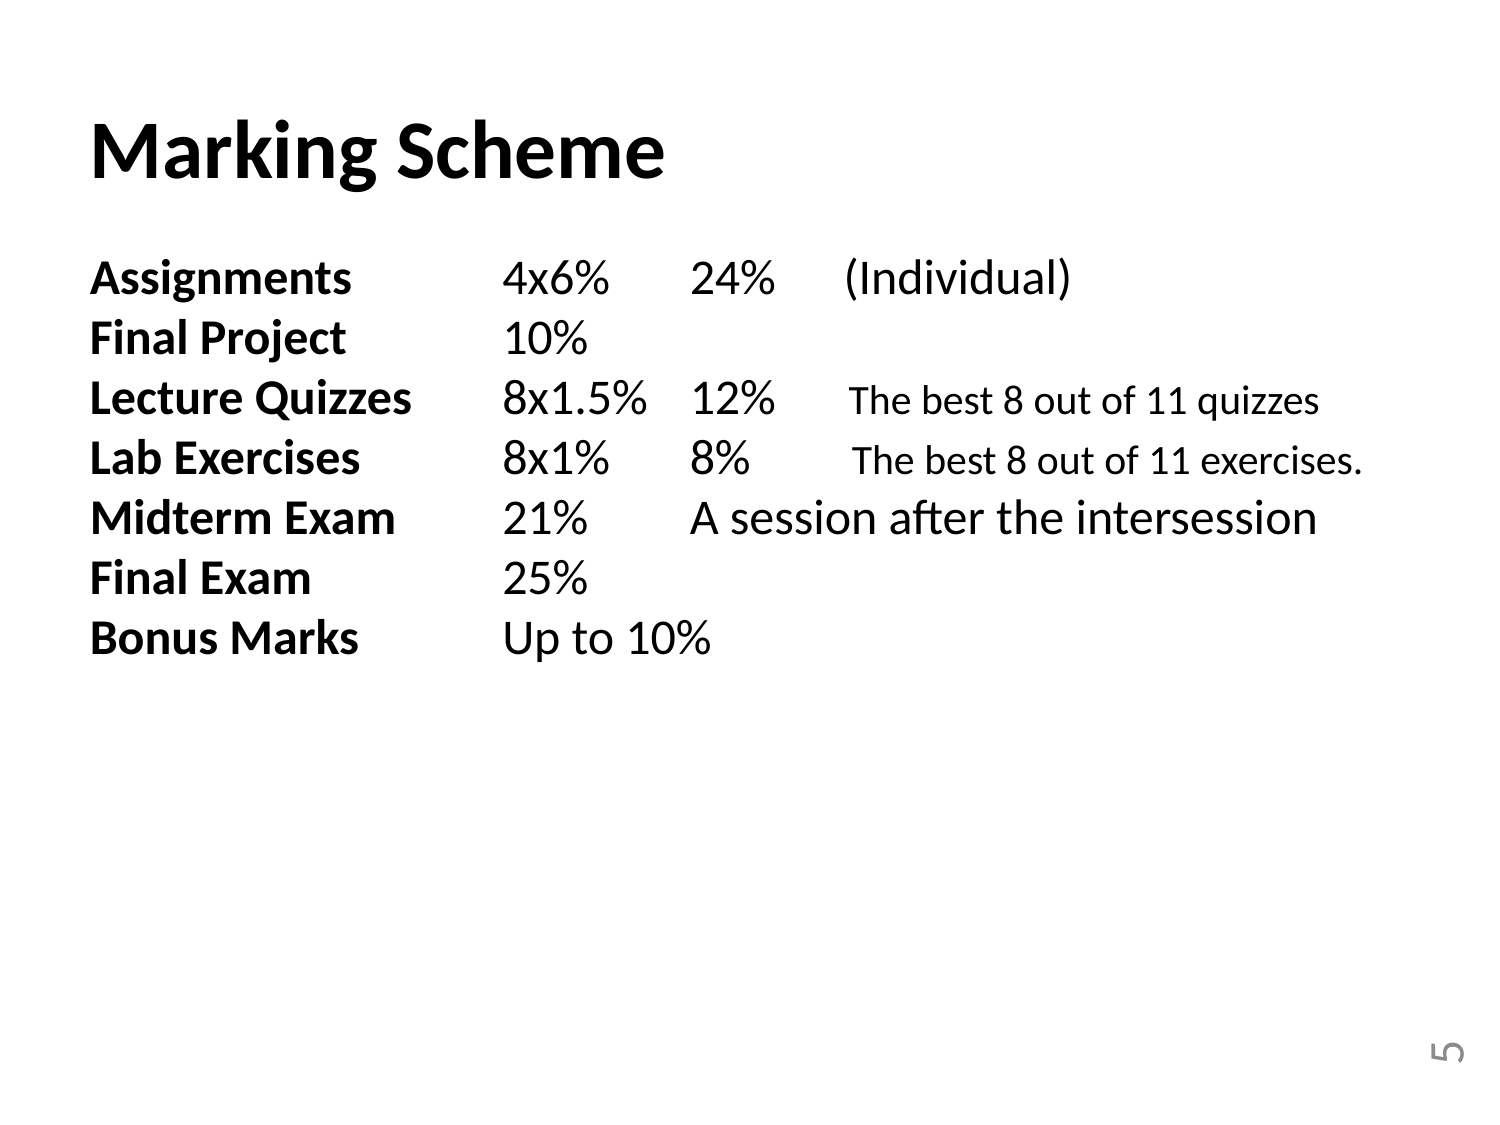

Marking Scheme
Assignments	4x6% 	24%      (Individual)
Final Project 	10%
Lecture Quizzes	8x1.5% 	12% 	The best 8 out of 11 quizzes
Lab Exercises	8x1% 	8%         The best 8 out of 11 exercises.
Midterm Exam	21%	A session after the intersession
Final Exam	25%
Bonus Marks	Up to 10%
5